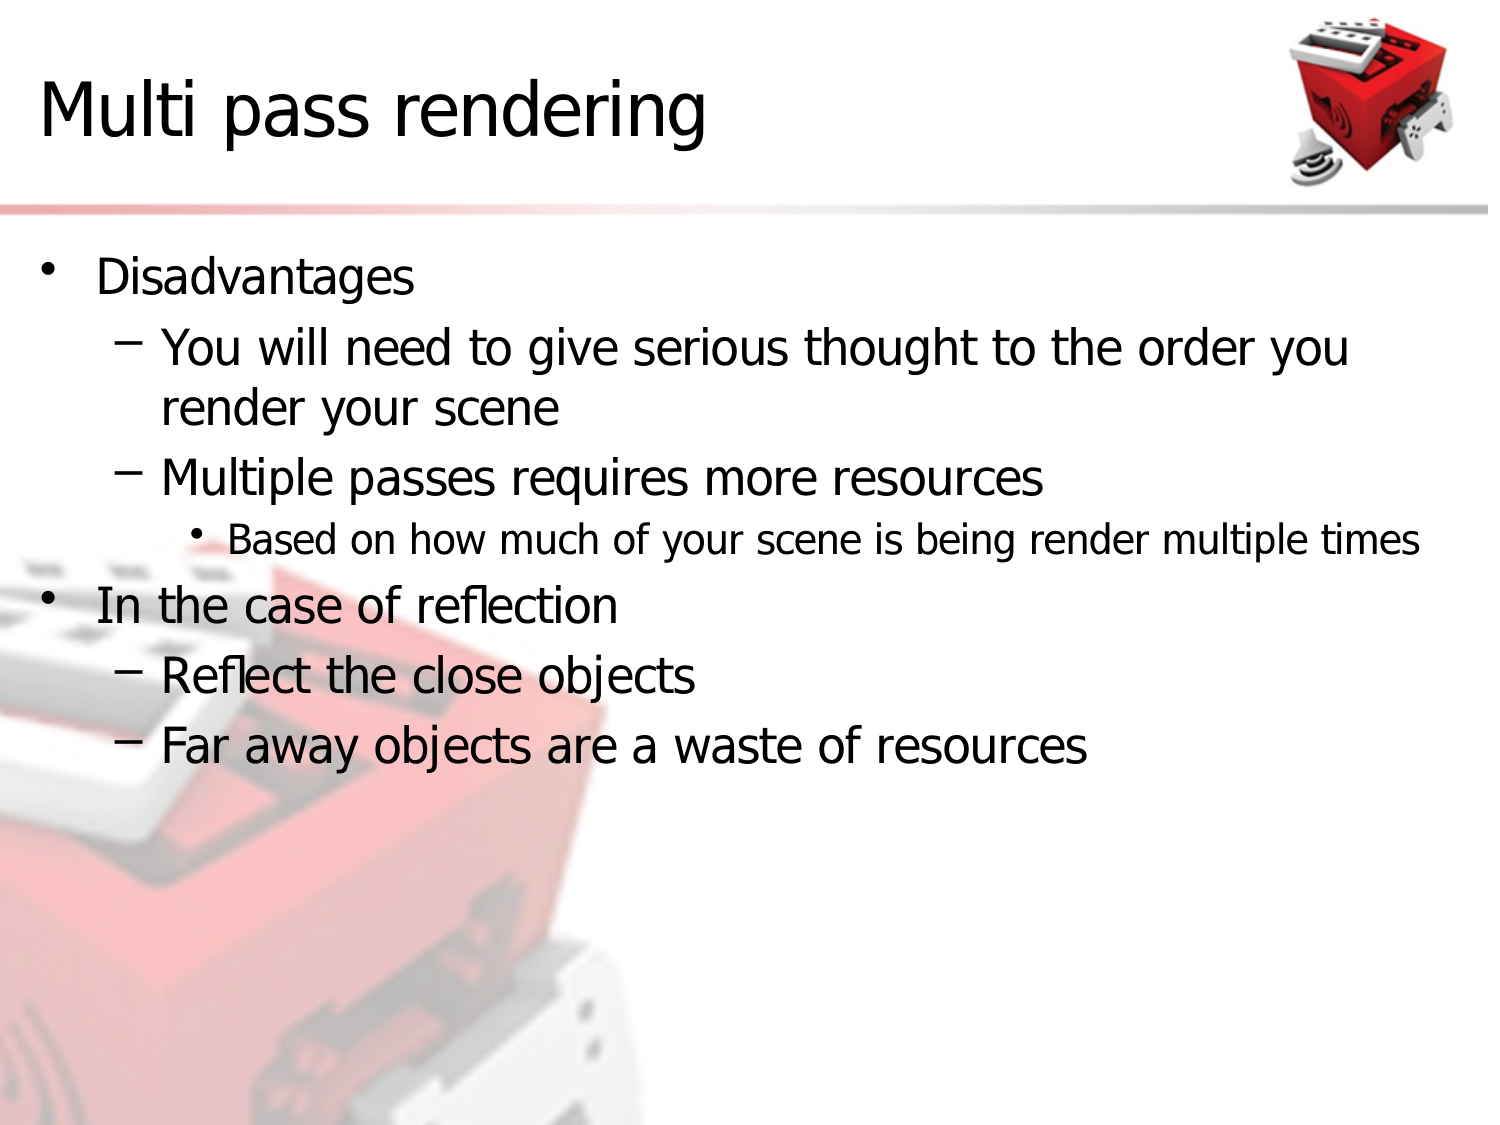

# Multi pass rendering
Disadvantages
You will need to give serious thought to the order you render your scene
Multiple passes requires more resources
Based on how much of your scene is being render multiple times
In the case of reflection
Reflect the close objects
Far away objects are a waste of resources